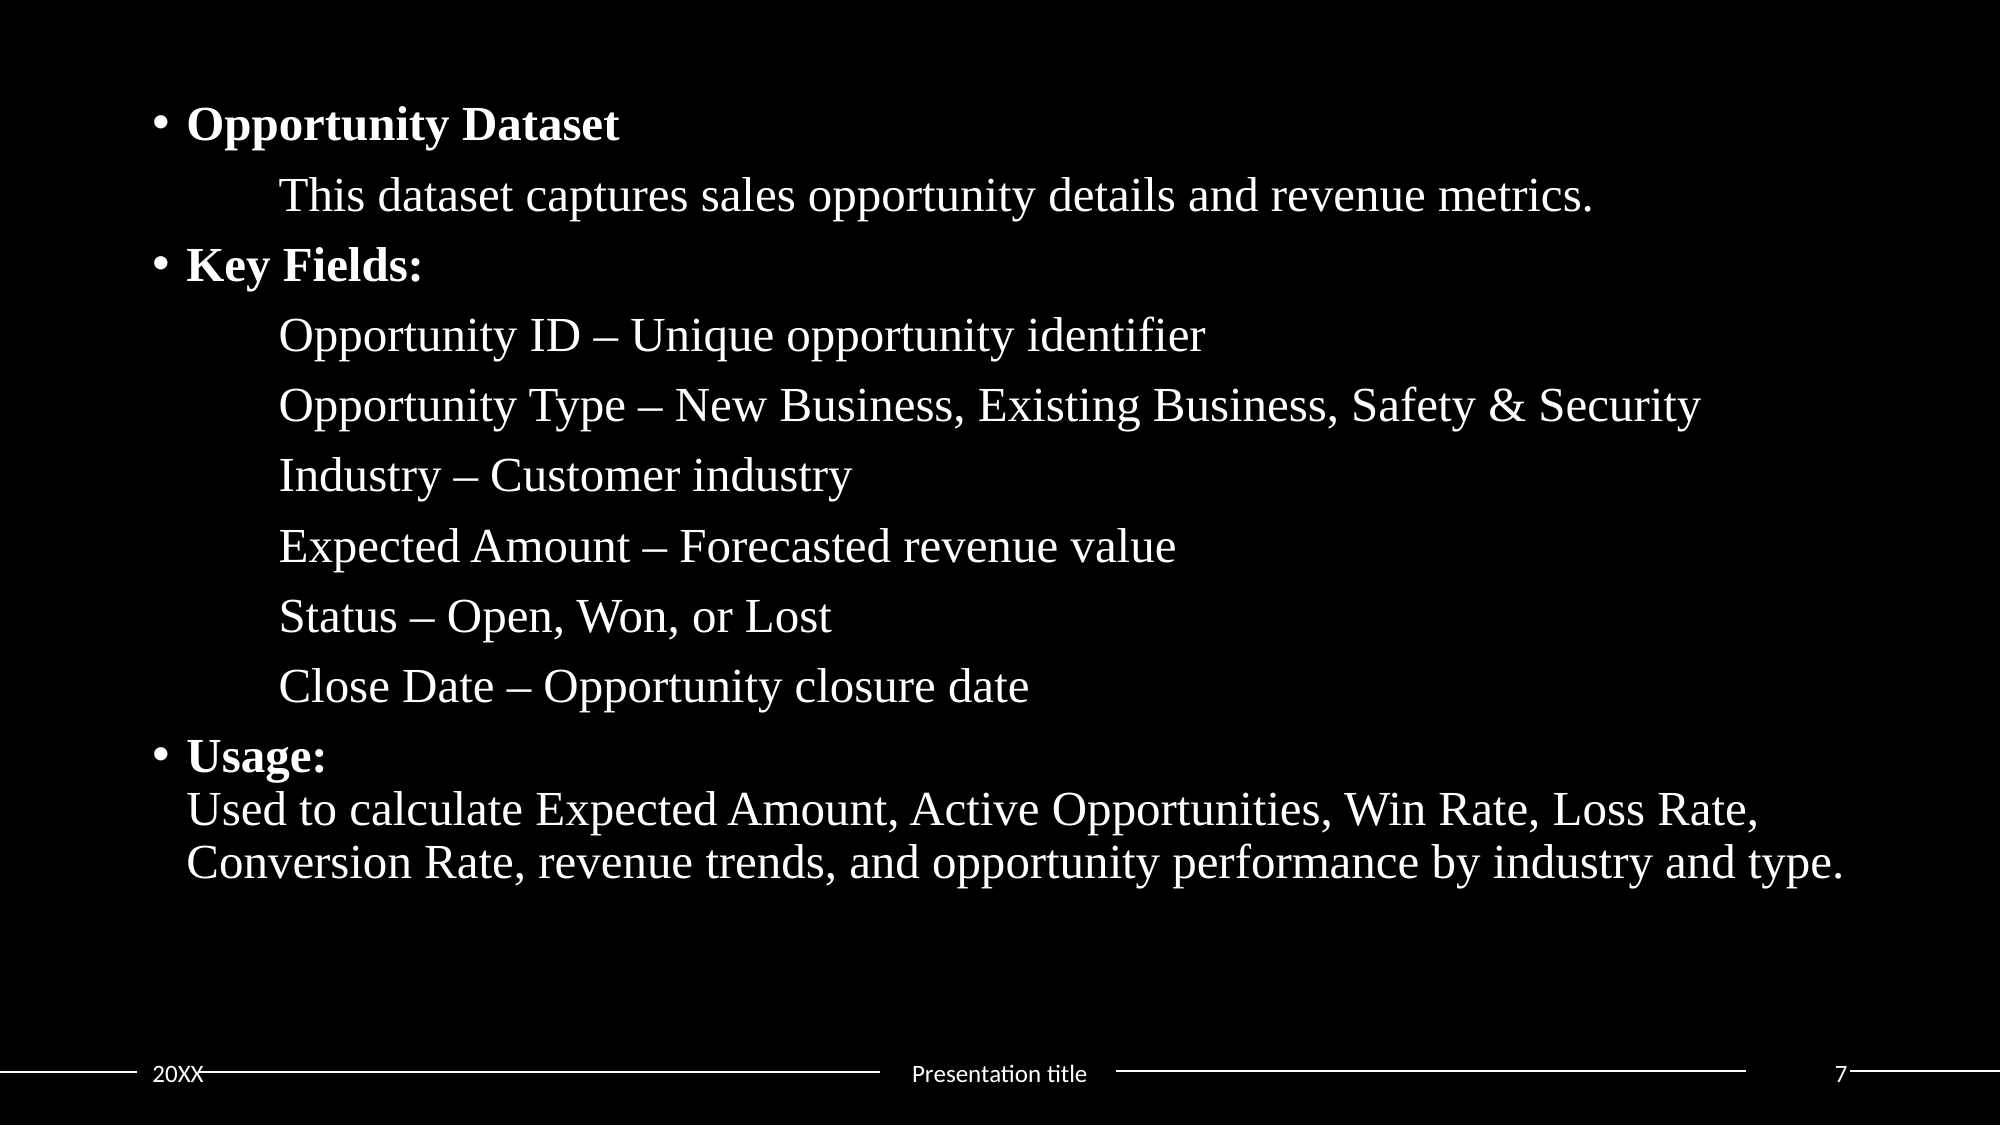

Opportunity Dataset
	This dataset captures sales opportunity details and revenue metrics.
Key Fields:
	Opportunity ID – Unique opportunity identifier
	Opportunity Type – New Business, Existing Business, Safety & Security
	Industry – Customer industry
	Expected Amount – Forecasted revenue value
	Status – Open, Won, or Lost
	Close Date – Opportunity closure date
Usage:
Used to calculate Expected Amount, Active Opportunities, Win Rate, Loss Rate, Conversion Rate, revenue trends, and opportunity performance by industry and type.

20XX
Presentation title
7